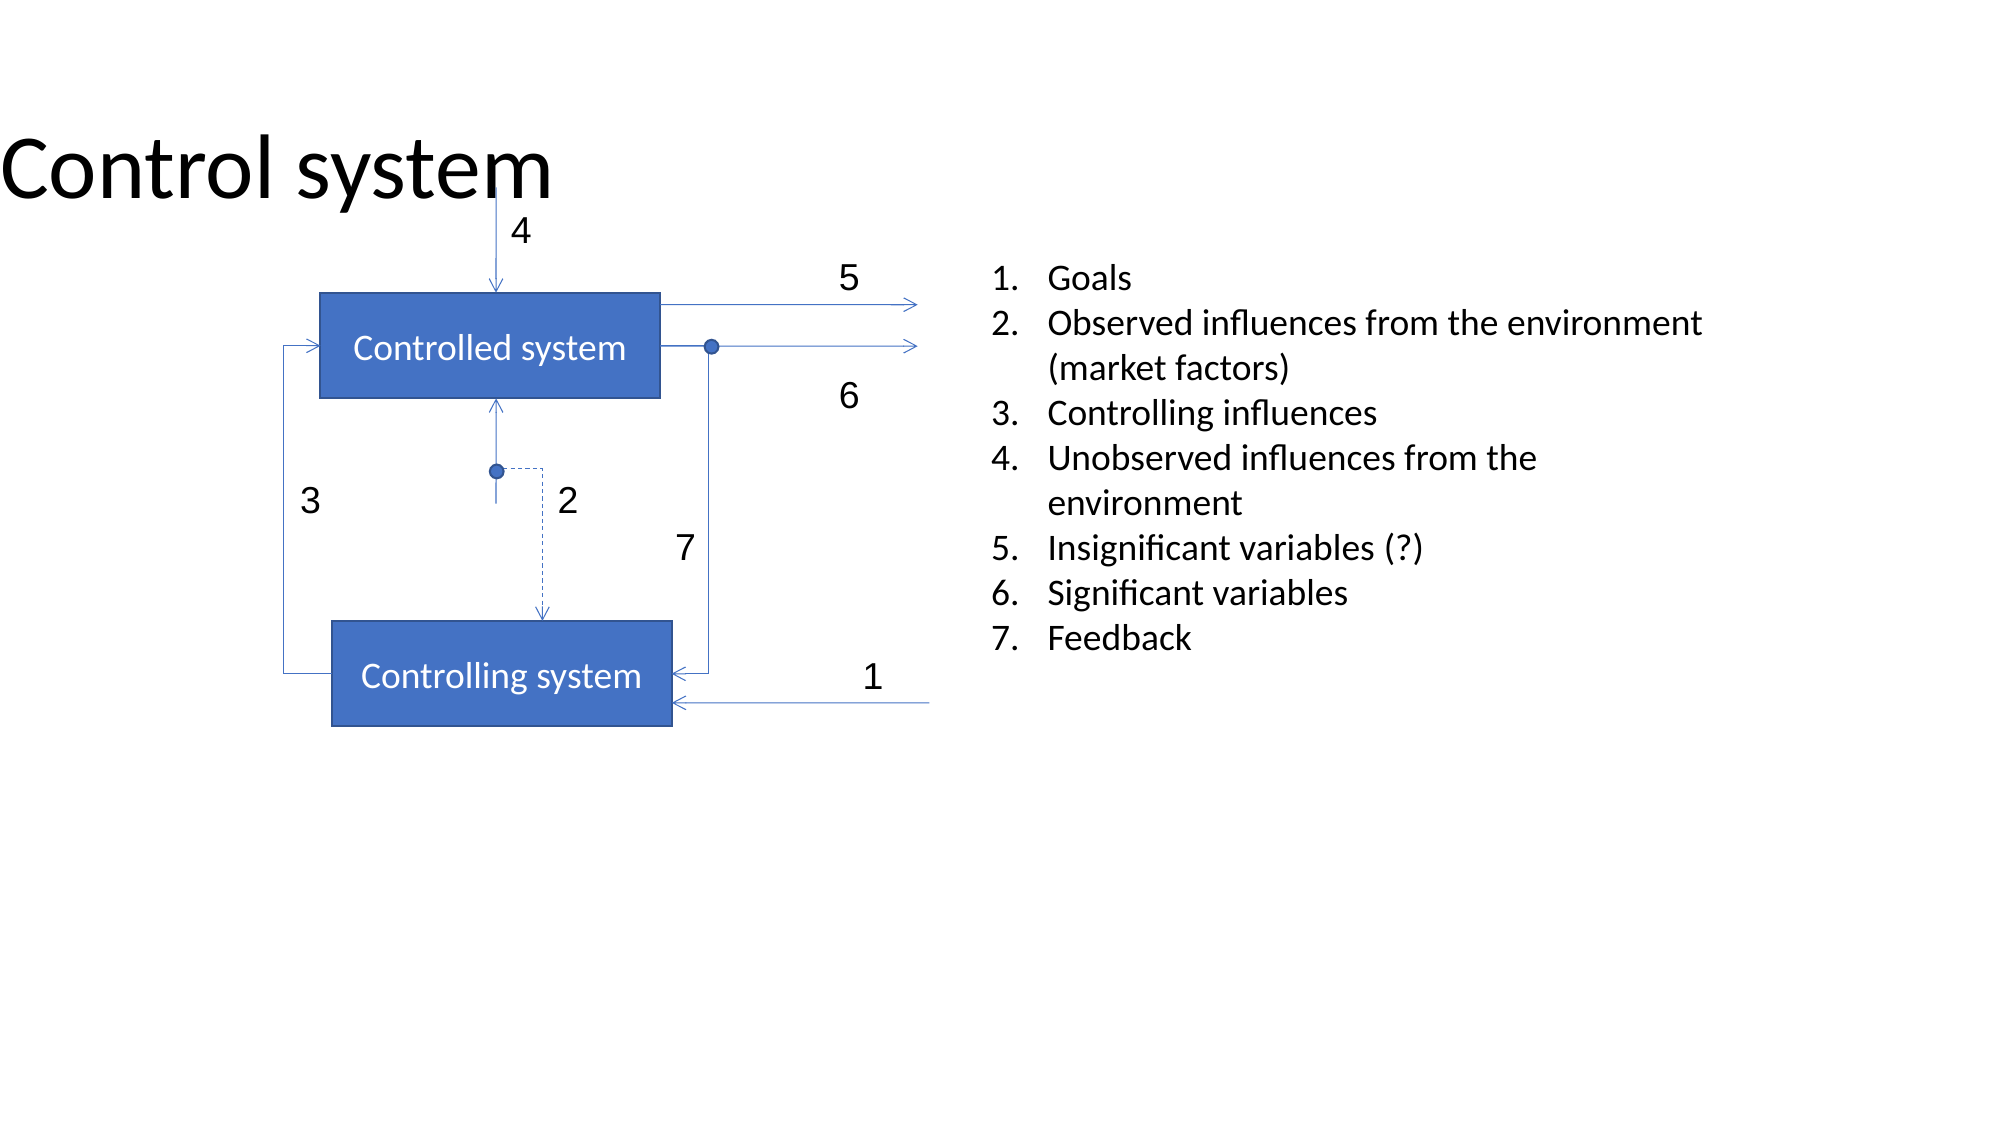

# Control system
4

5
Goals
Observed influences from the environment (market factors)
Controlling influences
Unobserved influences from the environment
Insignificant variables (?)
Significant variables
Feedback
Controlled system

6

3
2
7

Controlling system
1